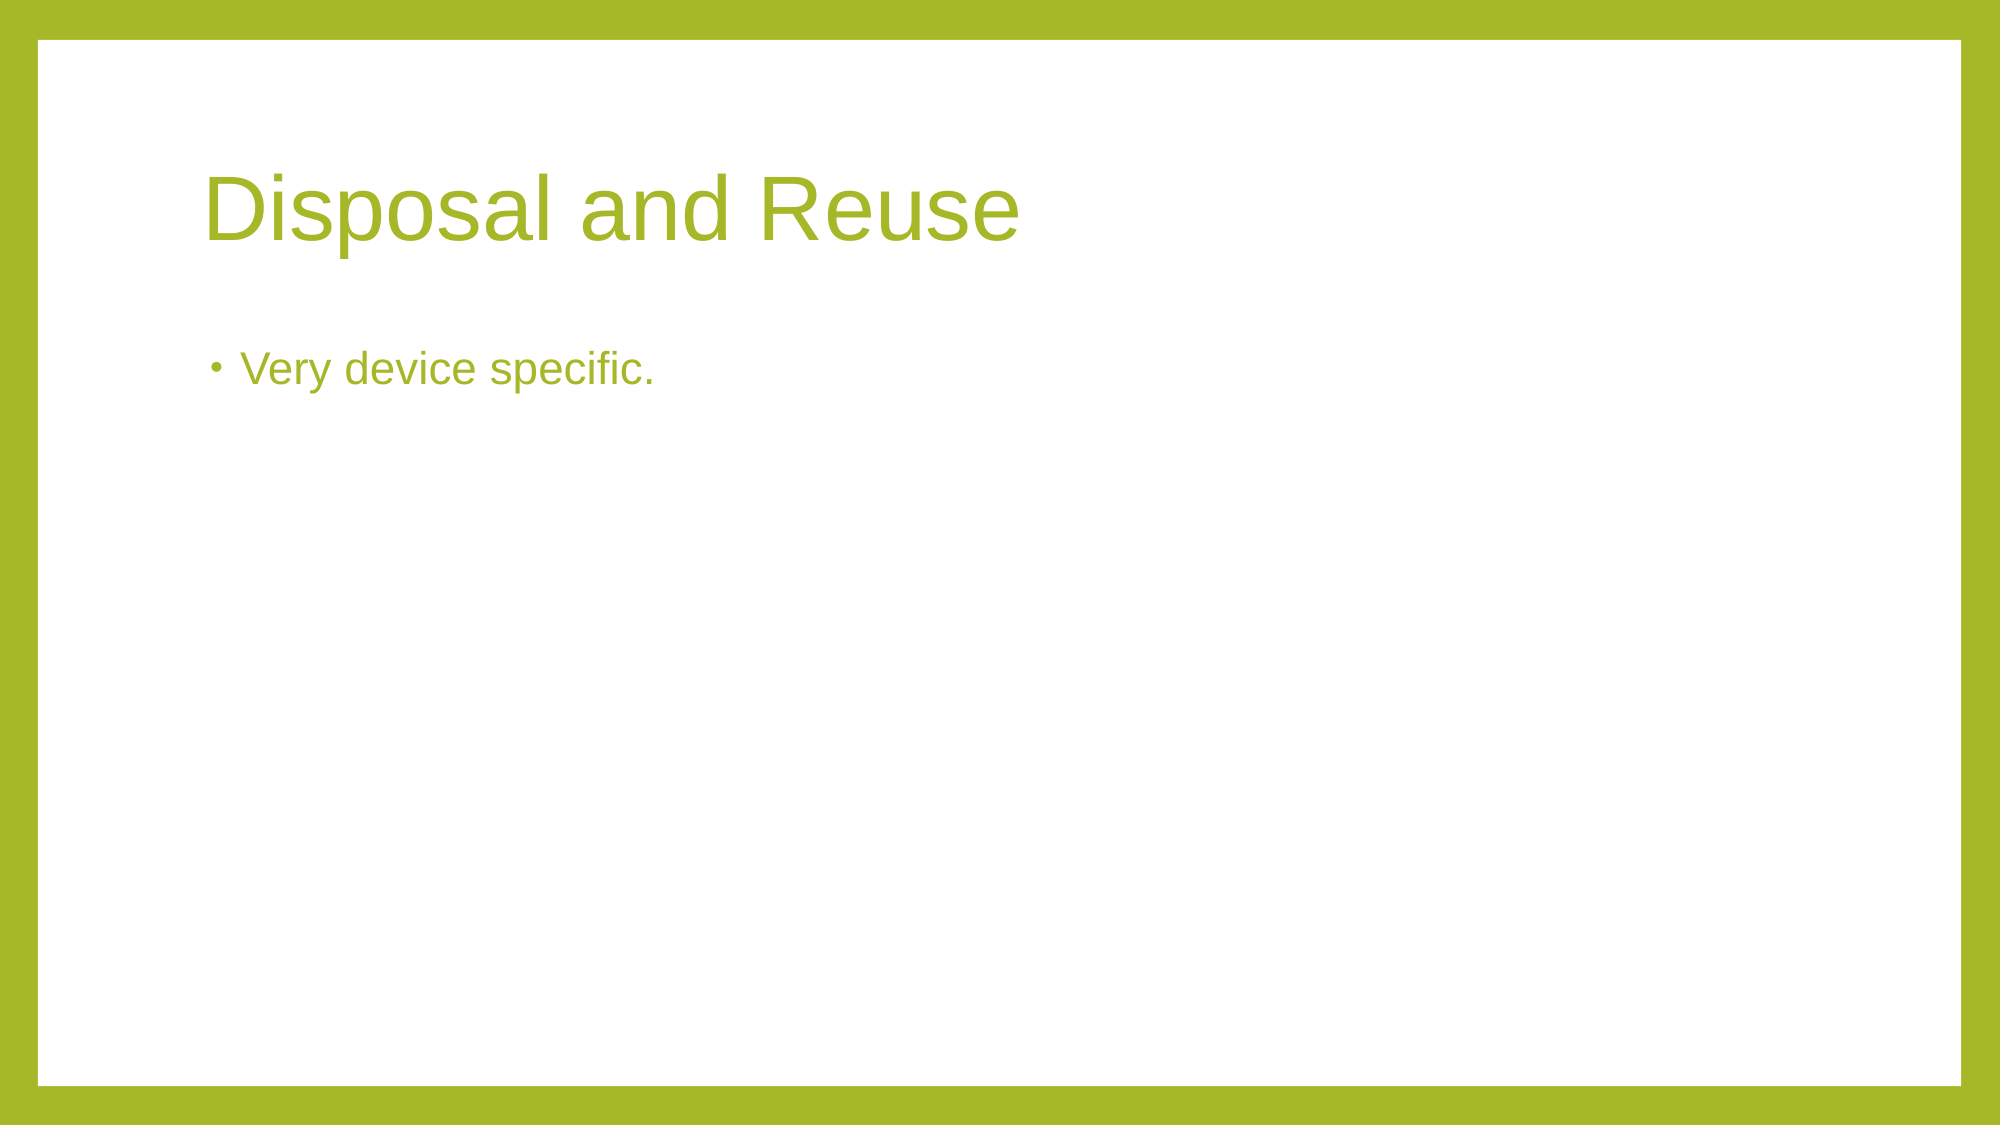

# Disposal and Reuse
Very device specific.